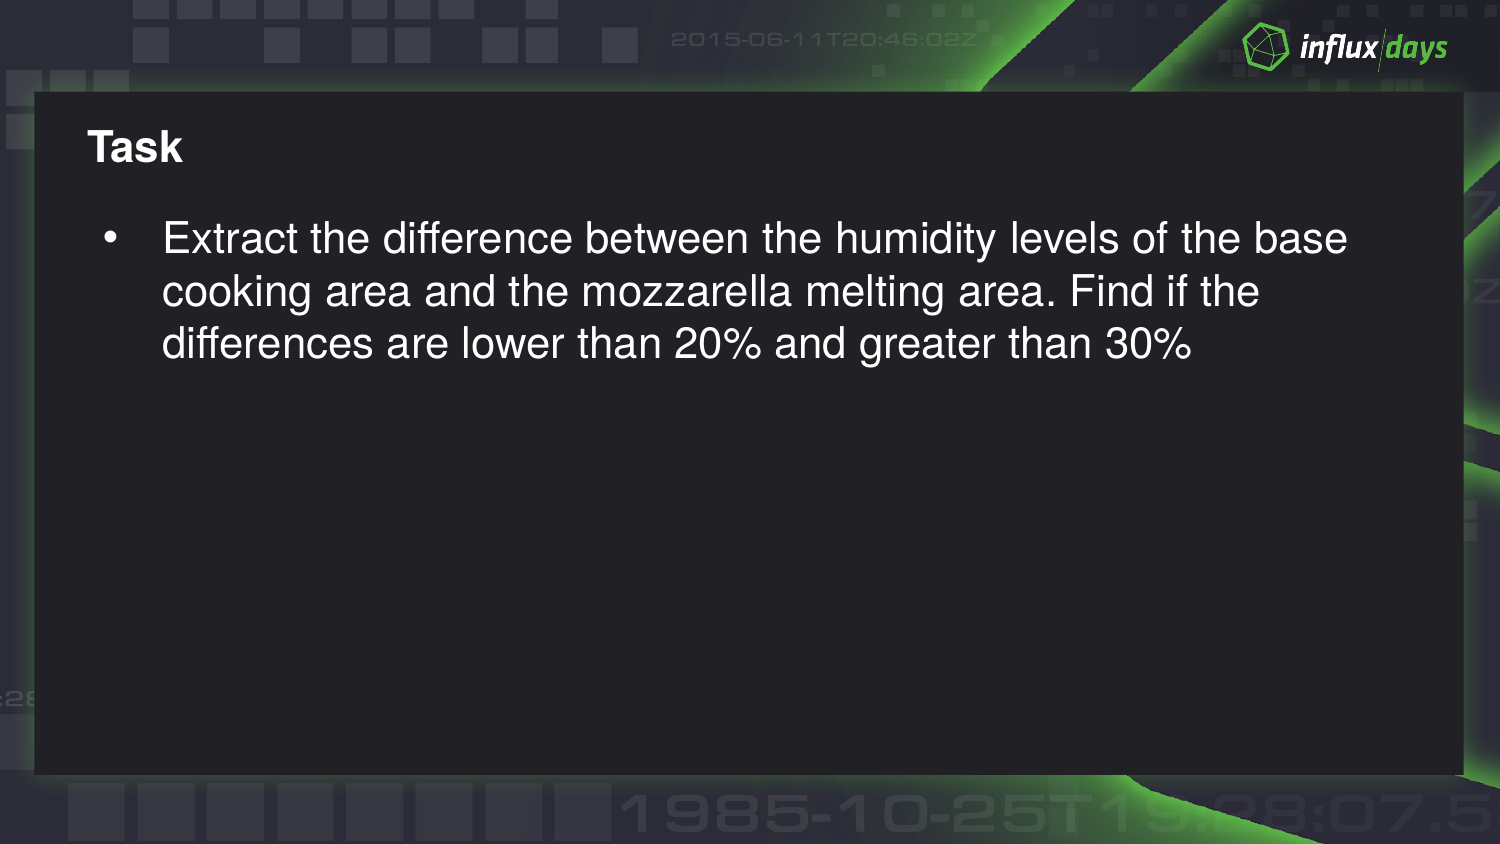

# Task
Extract the difference between the humidity levels of the base cooking area and the mozzarella melting area. Find if the differences are lower than 20% and greater than 30%